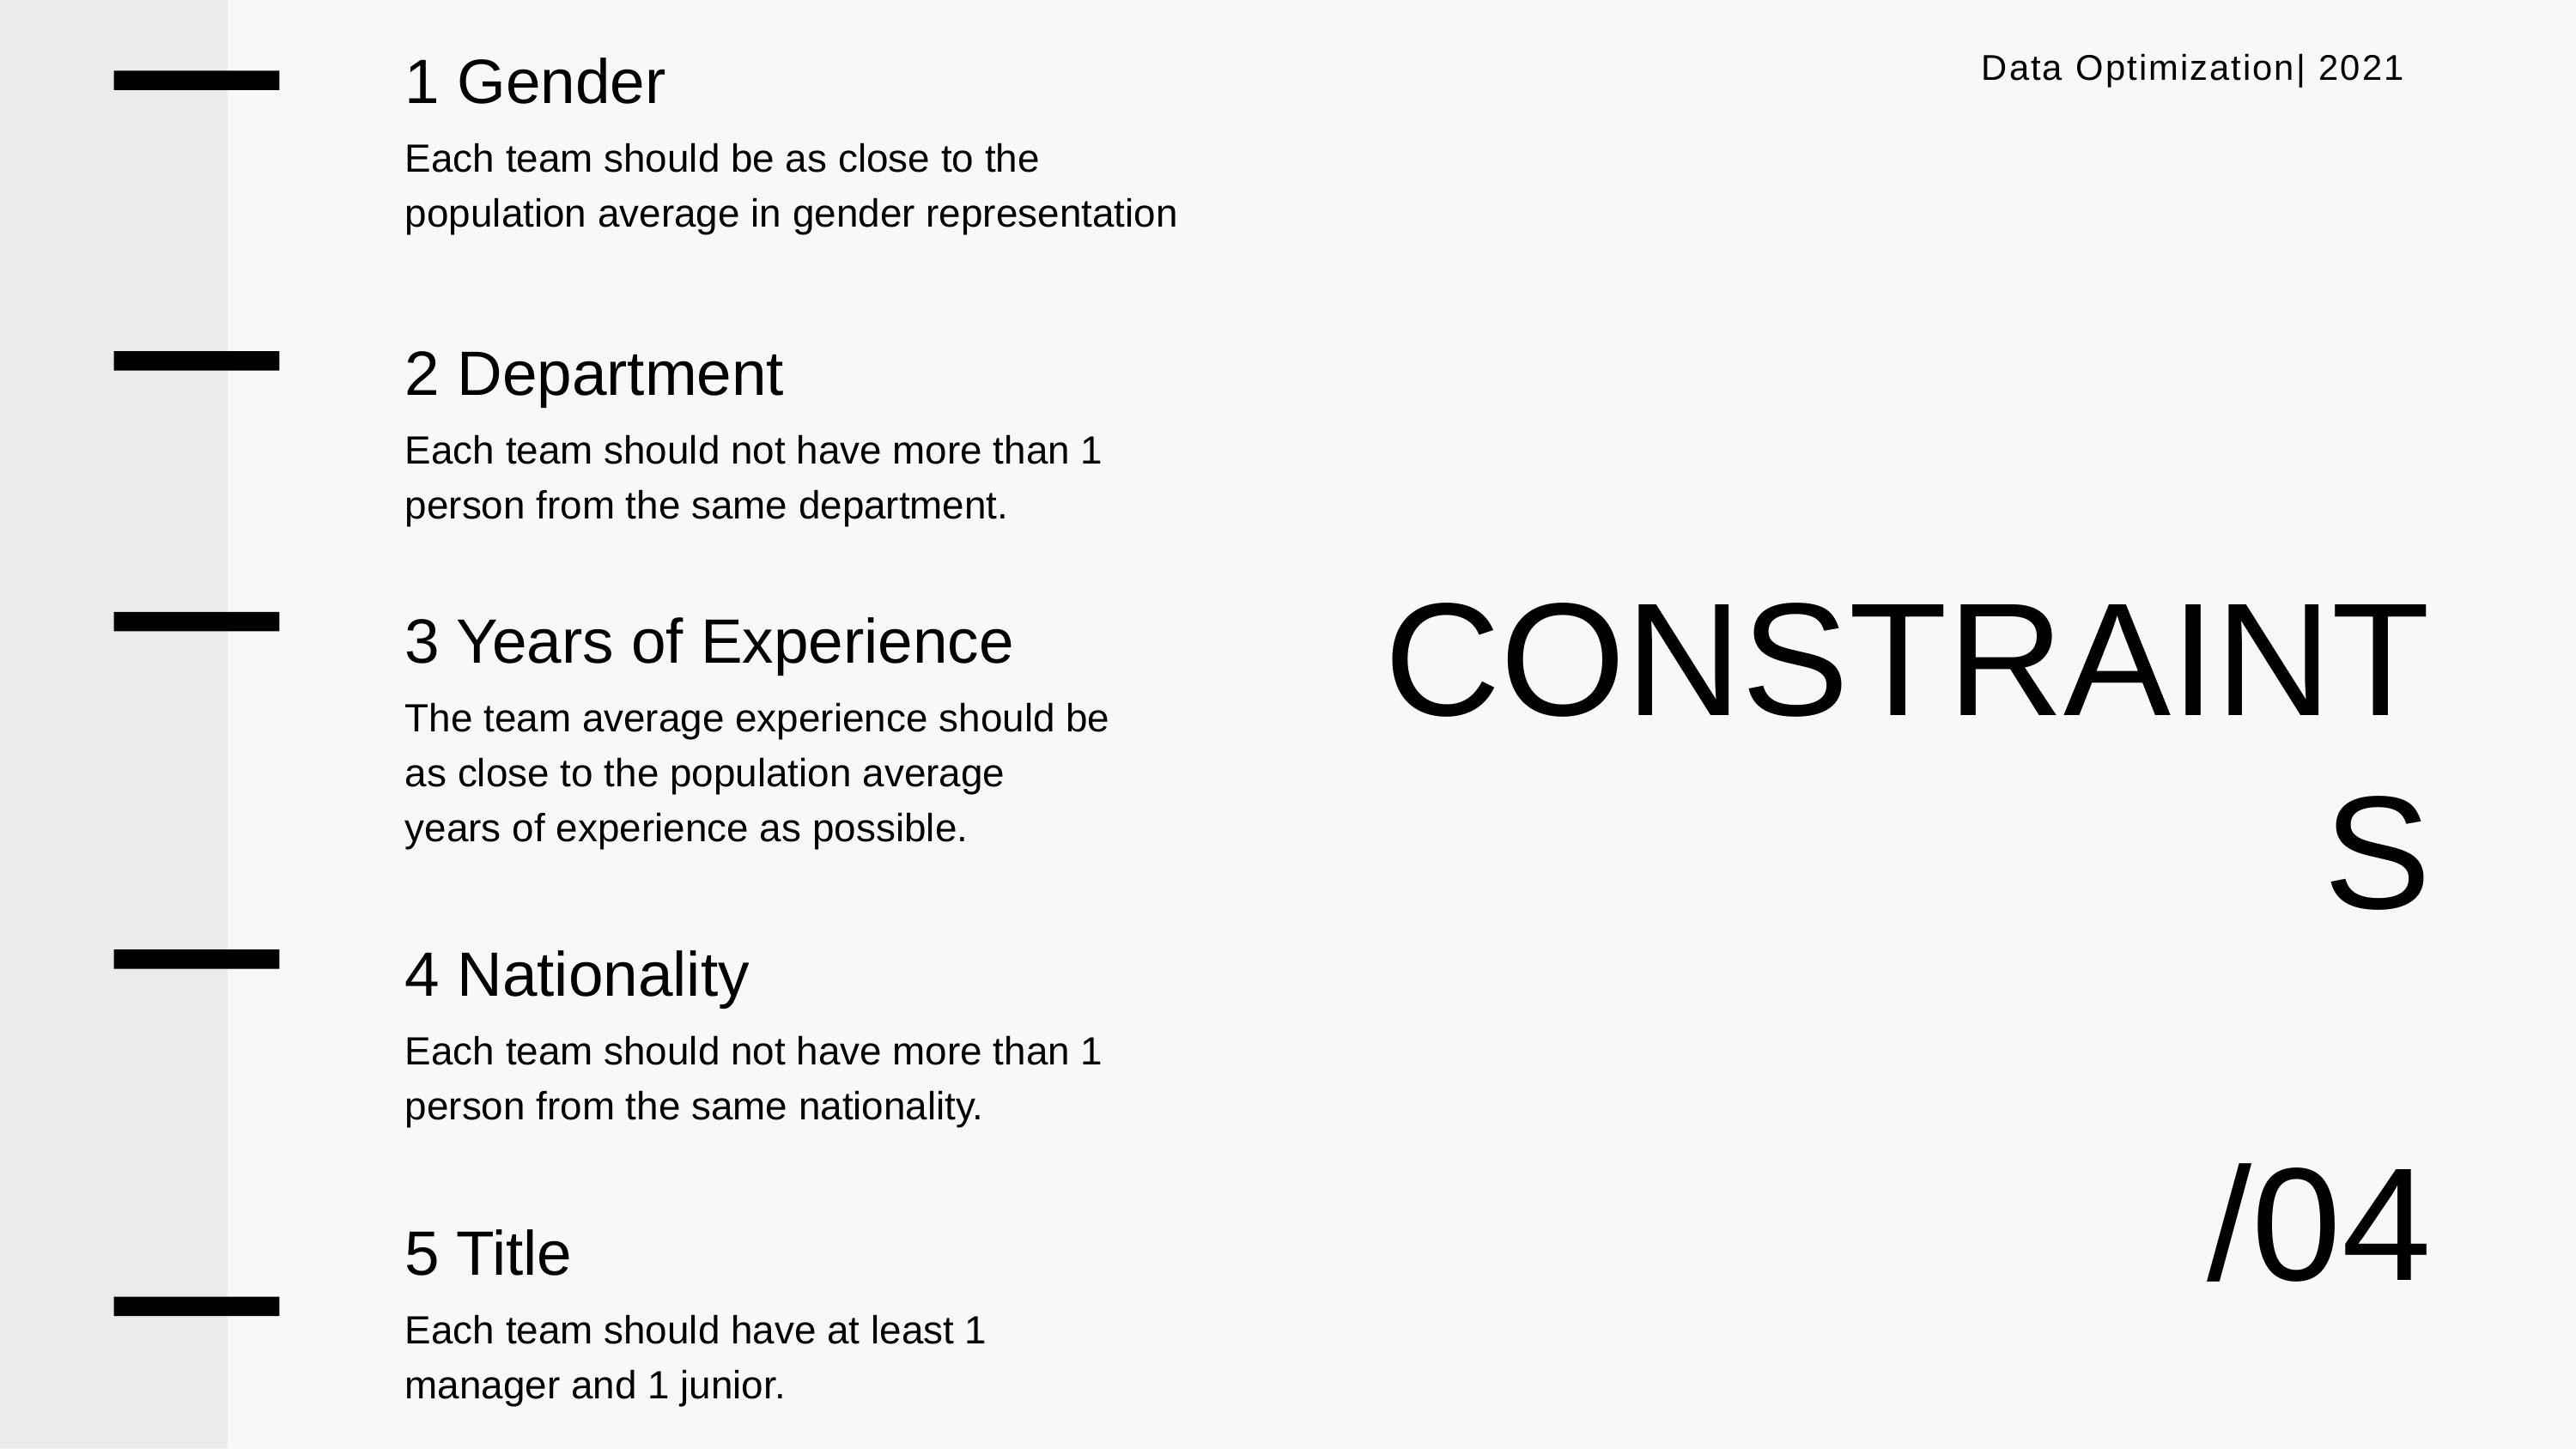

1 Gender
Each team should be as close to the population average in gender representation
Data Optimization| 2021

2 Department
Each team should not have more than 1 person from the same department.

CONSTRAINTS
3 Years of Experience
The team average experience should be as close to the population average years of experience as possible.

4 Nationality
Each team should not have more than 1 person from the same nationality.

/04
5 Title
Each team should have at least 1 manager and 1 junior.